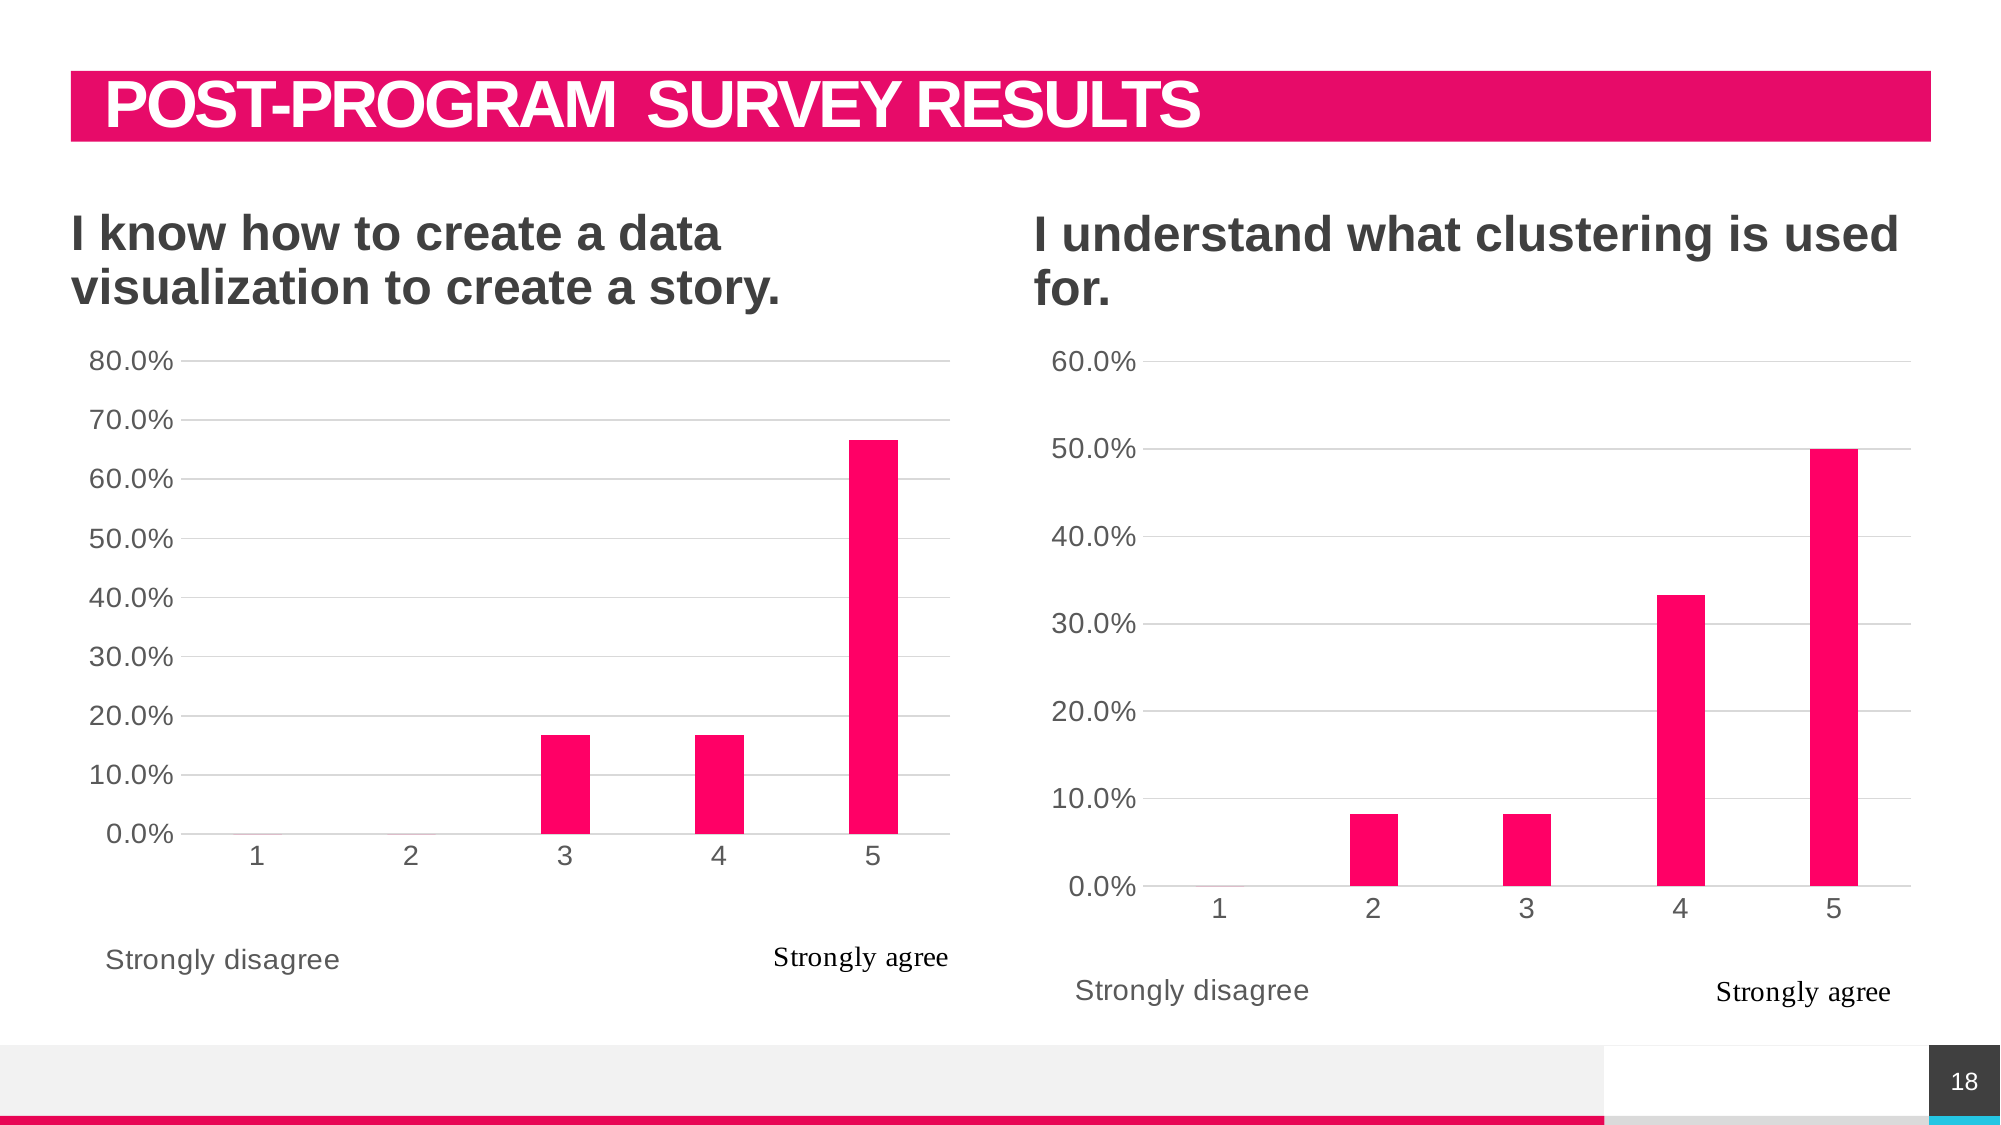

# POST-PROGRAM  SURVEY RESULTS
I know how to create a data visualization to create a story.
I understand what clustering is used for.

### Chart

| Category |  |
|---|---|
| 1 | 0.0 |
| 2 | 0.083 |
| 3 | 0.083 |
| 4 | 0.333 |
| 5 | 0.5 |

### Chart

| Category |  |
|---|---|
| 1 | 0.0 |
| 2 | 0.0 |
| 3 | 0.167 |
| 4 | 0.167 |
| 5 | 0.667 |
18